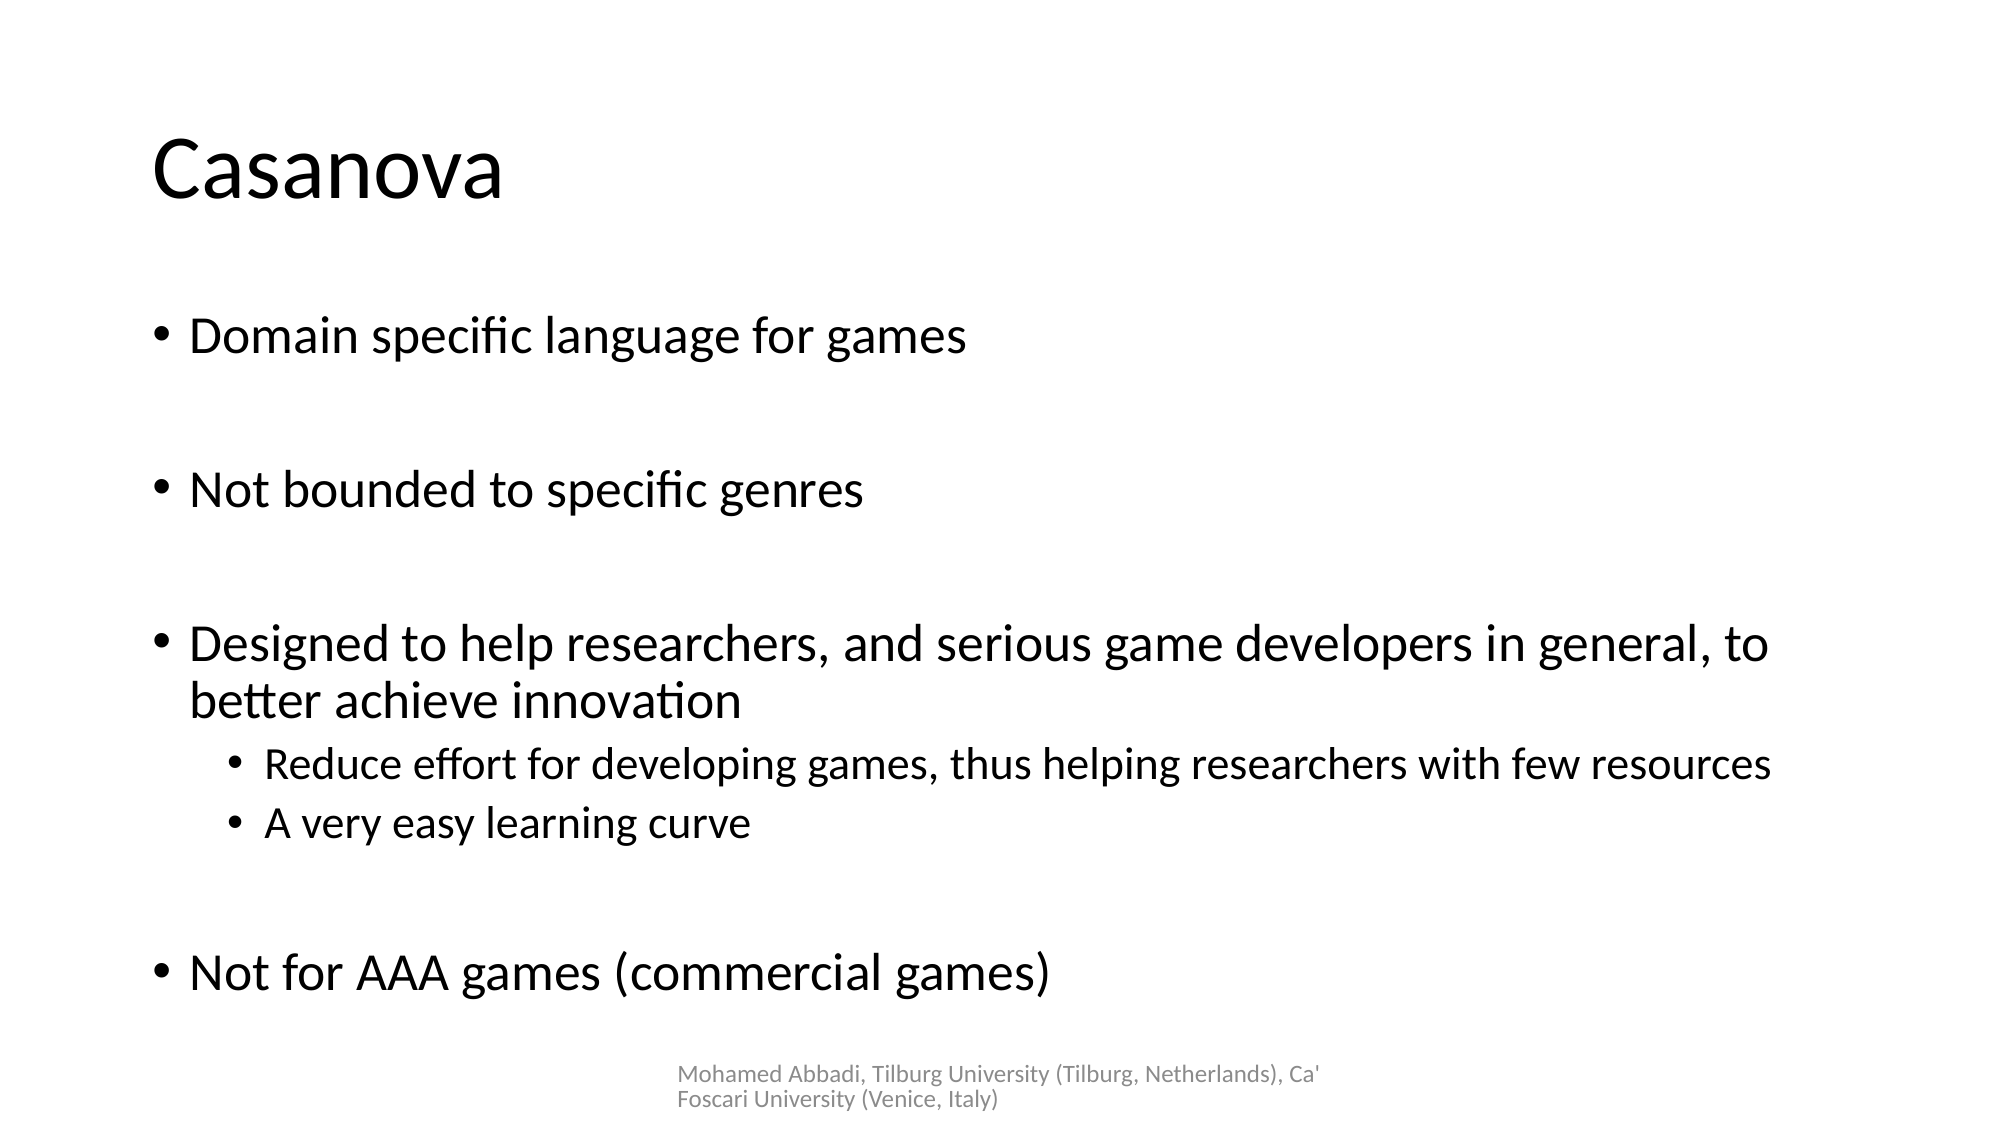

# Casanova
Domain specific language for games

Not bounded to specific genres

Designed to help researchers, and serious game developers in general, to better achieve innovation
Reduce effort for developing games, thus helping researchers with few resources
A very easy learning curve

Not for AAA games (commercial games)
Mohamed Abbadi, Tilburg University (Tilburg, Netherlands), Ca'Foscari University (Venice, Italy)